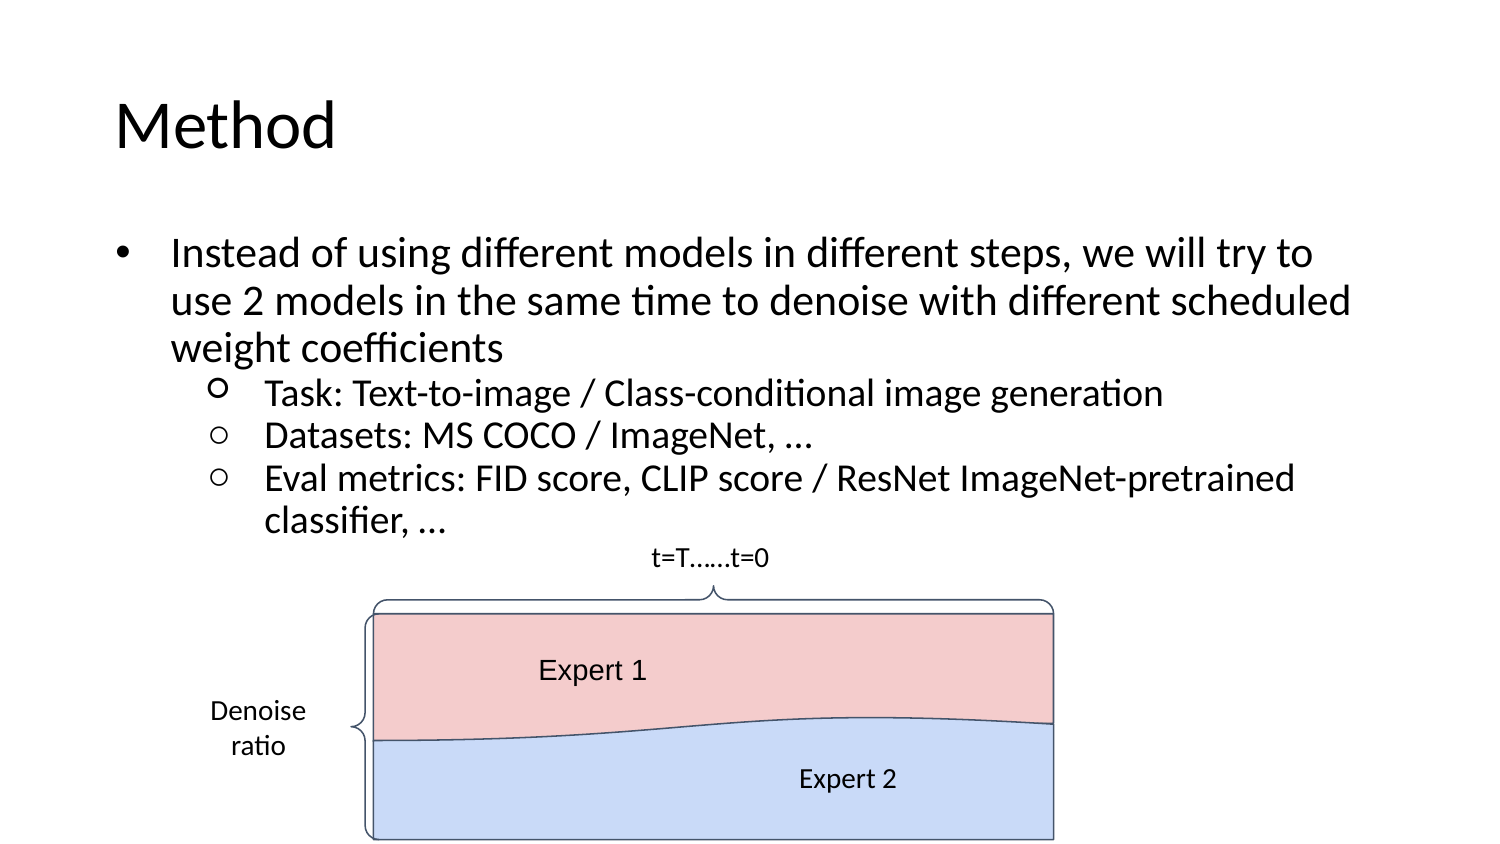

Method
Instead of using different models in different steps, we will try to use 2 models in the same time to denoise with different scheduled weight coefficients
Task: Text-to-image / Class-conditional image generation
Datasets: MS COCO / ImageNet, …
Eval metrics: FID score, CLIP score / ResNet ImageNet-pretrained classifier, …

t=T……t=0
	Expert 1

Denoise ratio

Expert 2